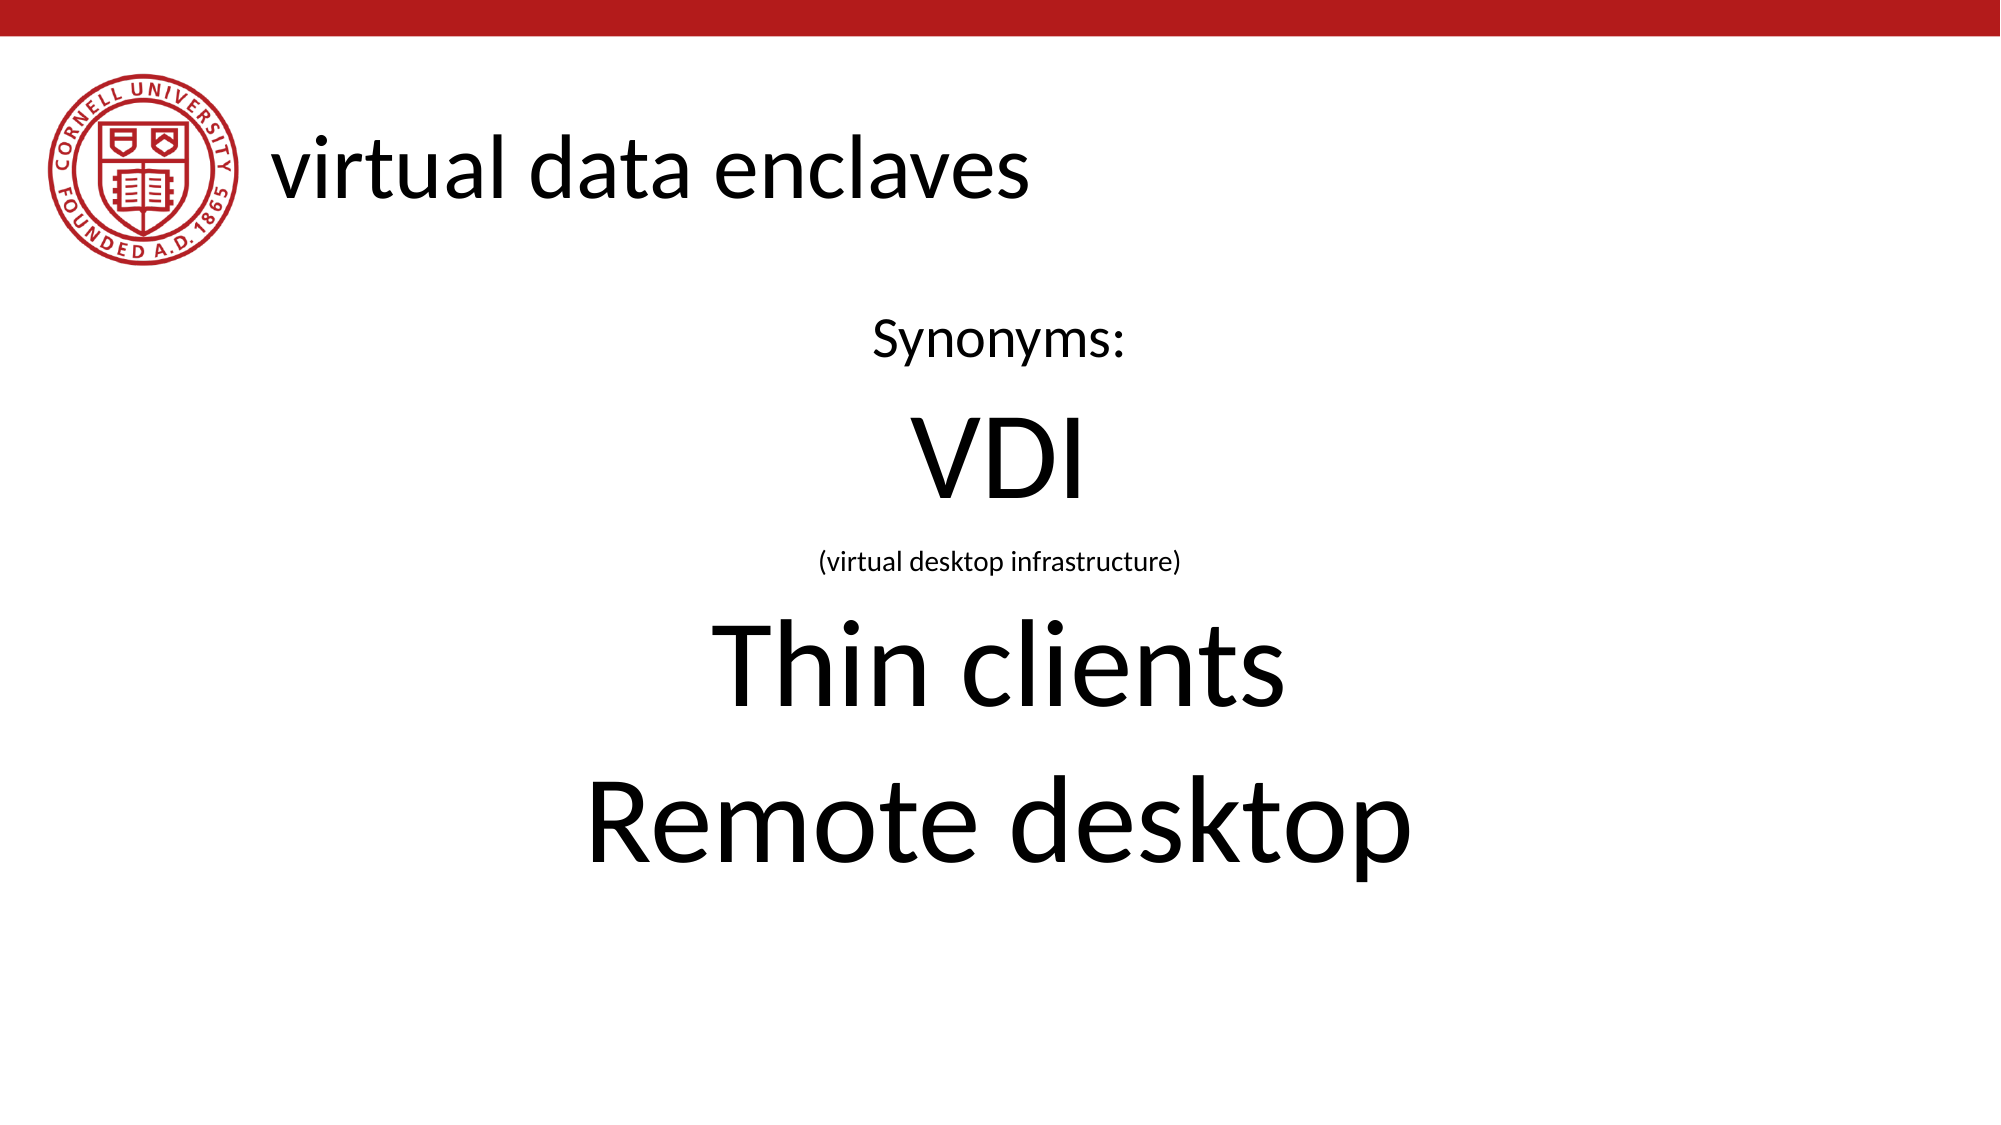

# virtual data enclaves
Synonyms:
VDI
(virtual desktop infrastructure)
Thin clients
Remote desktop